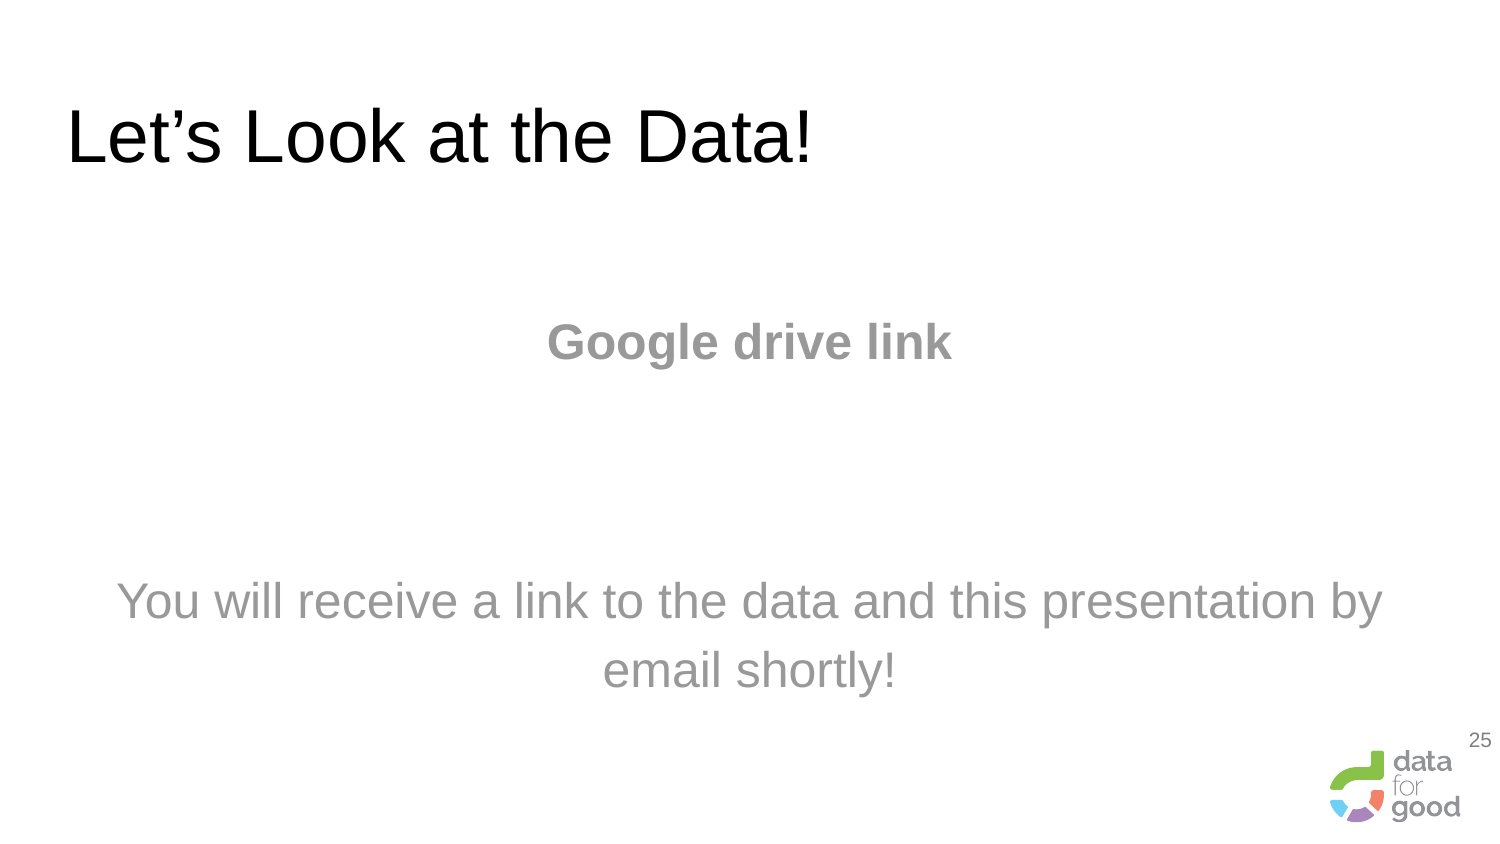

# Let’s Look at the Data!

Google drive link

You will receive a link to the data and this presentation by email shortly!
25